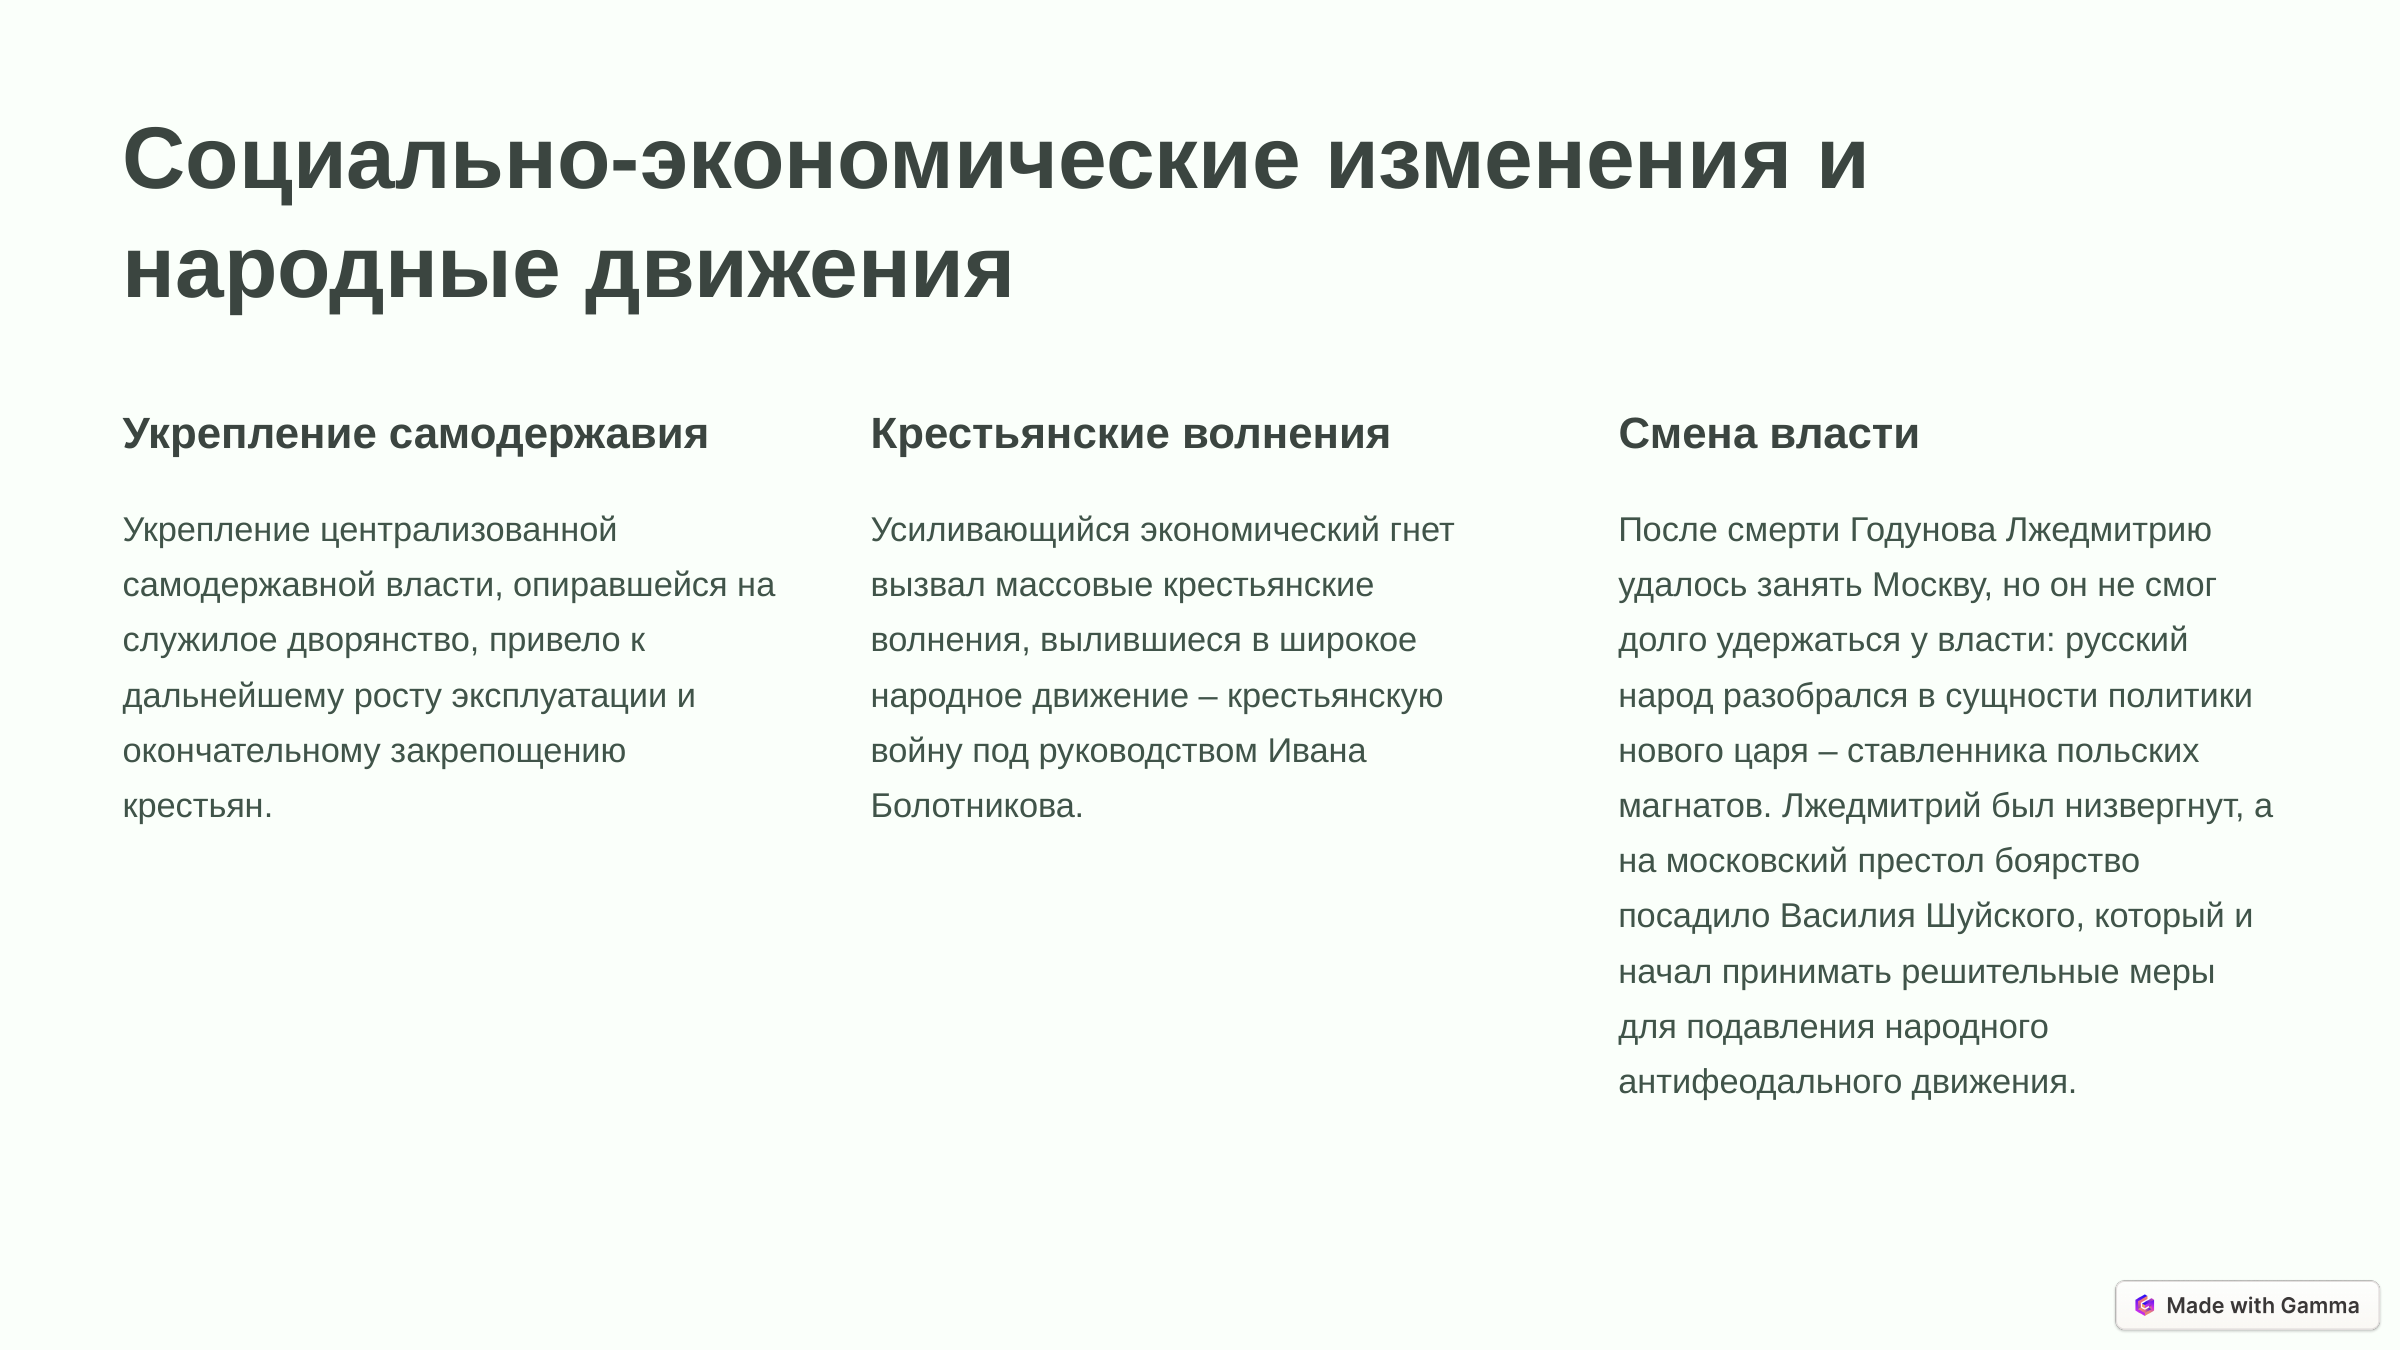

Социально-экономические изменения и народные движения
Укрепление самодержавия
Крестьянские волнения
Смена власти
Укрепление централизованной самодержавной власти, опиравшейся на служилое дворянство, привело к дальнейшему росту эксплуатации и окончательному закрепощению крестьян.
Усиливающийся экономический гнет вызвал массовые крестьянские волнения, вылившиеся в широкое народное движение – крестьянскую войну под руководством Ивана Болотникова.
После смерти Годунова Лжедмитрию удалось занять Москву, но он не смог долго удержаться у власти: русский народ разобрался в сущности политики нового царя – ставленника польских магнатов. Лжедмитрий был низвергнут, а на московский престол боярство посадило Василия Шуйского, который и начал принимать решительные меры для подавления народного антифеодального движения.